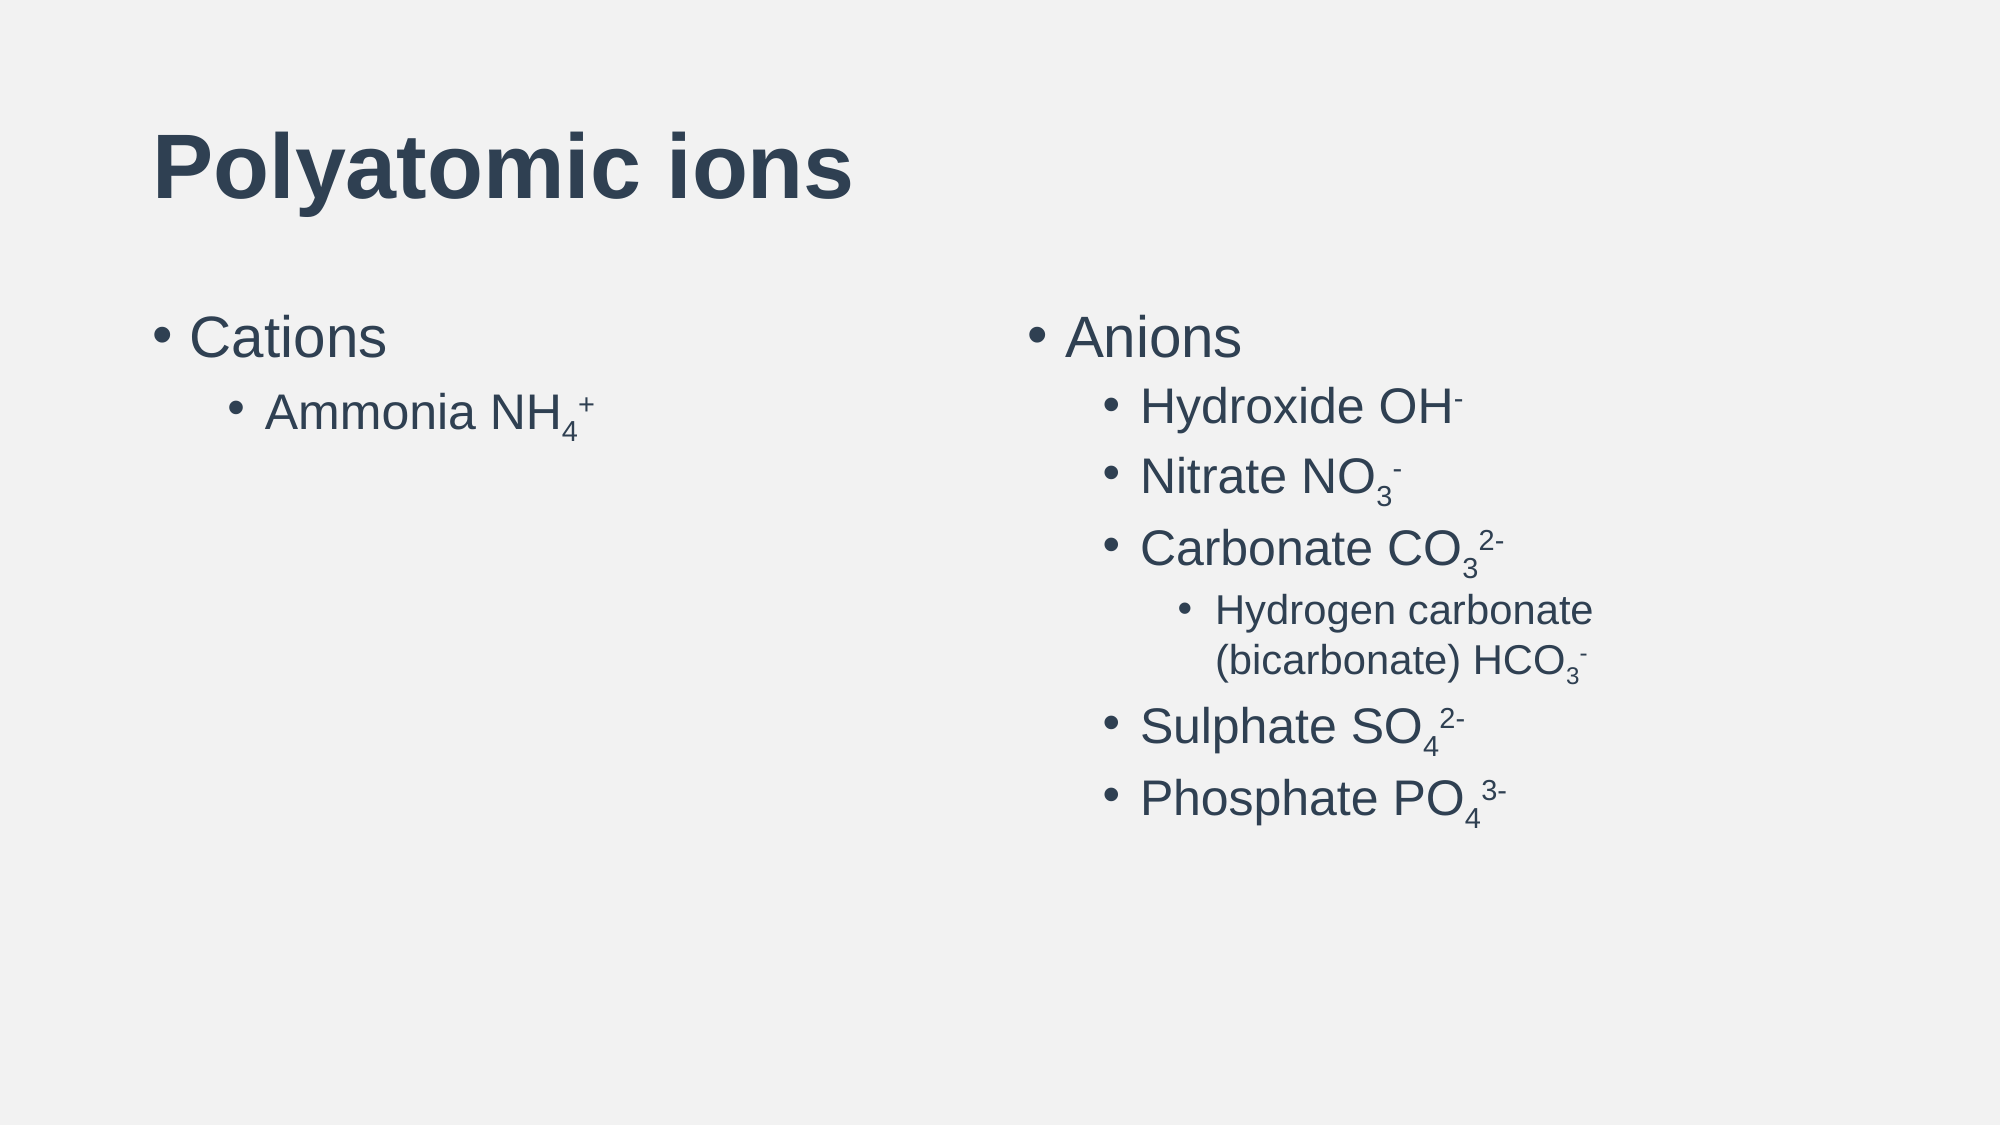

# Polyatomic ions
Cations
Ammonia NH4+

Anions
Hydroxide OH-
Nitrate NO3-
Carbonate CO32-
Hydrogen carbonate (bicarbonate) HCO3-
Sulphate SO42-
Phosphate PO43-